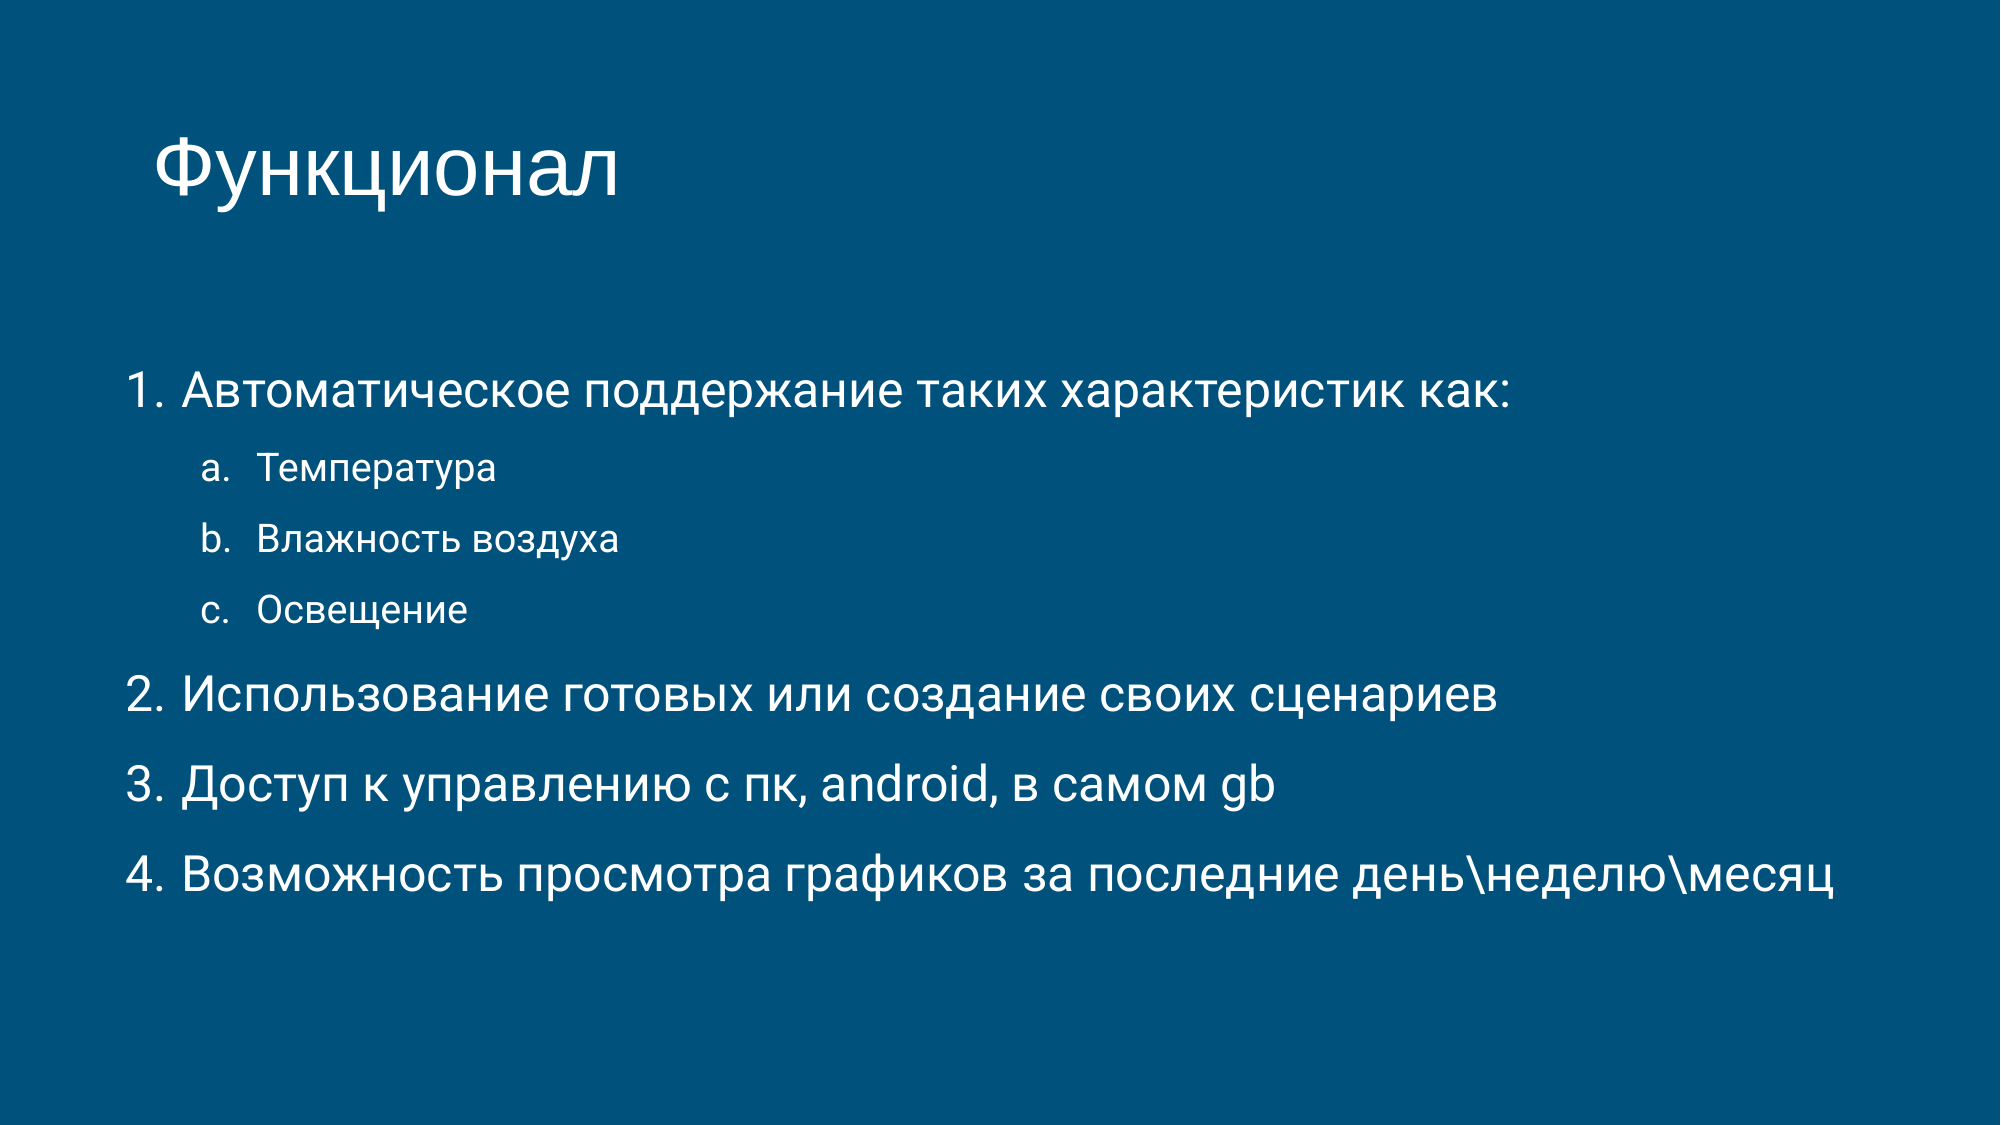

# Функционал
Автоматическое поддержание таких характеристик как:
Температура
Влажность воздуха
Освещение
Использование готовых или создание своих сценариев
Доступ к управлению с пк, android, в самом gb
Возможность просмотра графиков за последние день\неделю\месяц